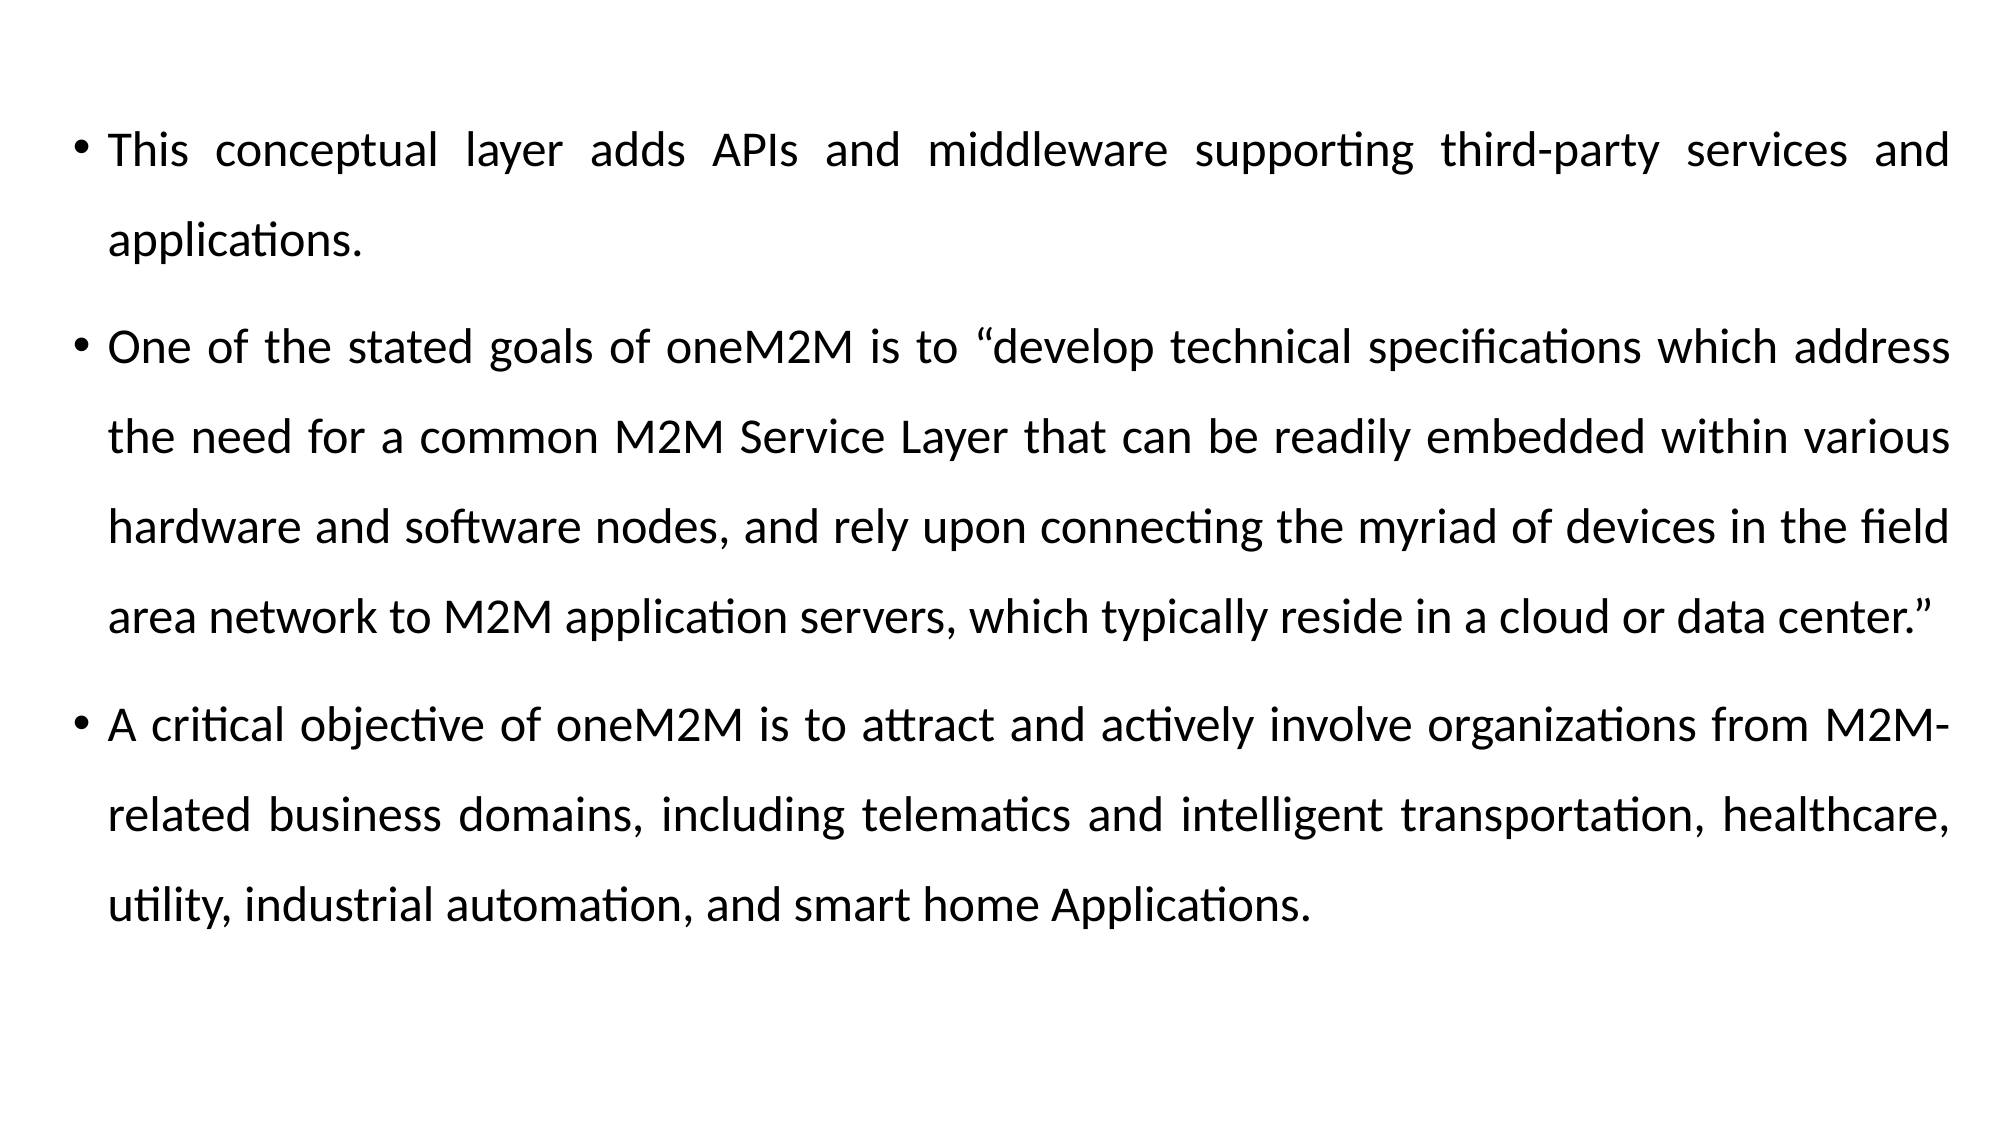

This conceptual layer adds APIs and middleware supporting third-party services and applications.
One of the stated goals of oneM2M is to “develop technical specifications which address the need for a common M2M Service Layer that can be readily embedded within various hardware and software nodes, and rely upon connecting the myriad of devices in the field area network to M2M application servers, which typically reside in a cloud or data center.”
A critical objective of oneM2M is to attract and actively involve organizations from M2M-related business domains, including telematics and intelligent transportation, healthcare, utility, industrial automation, and smart home Applications.